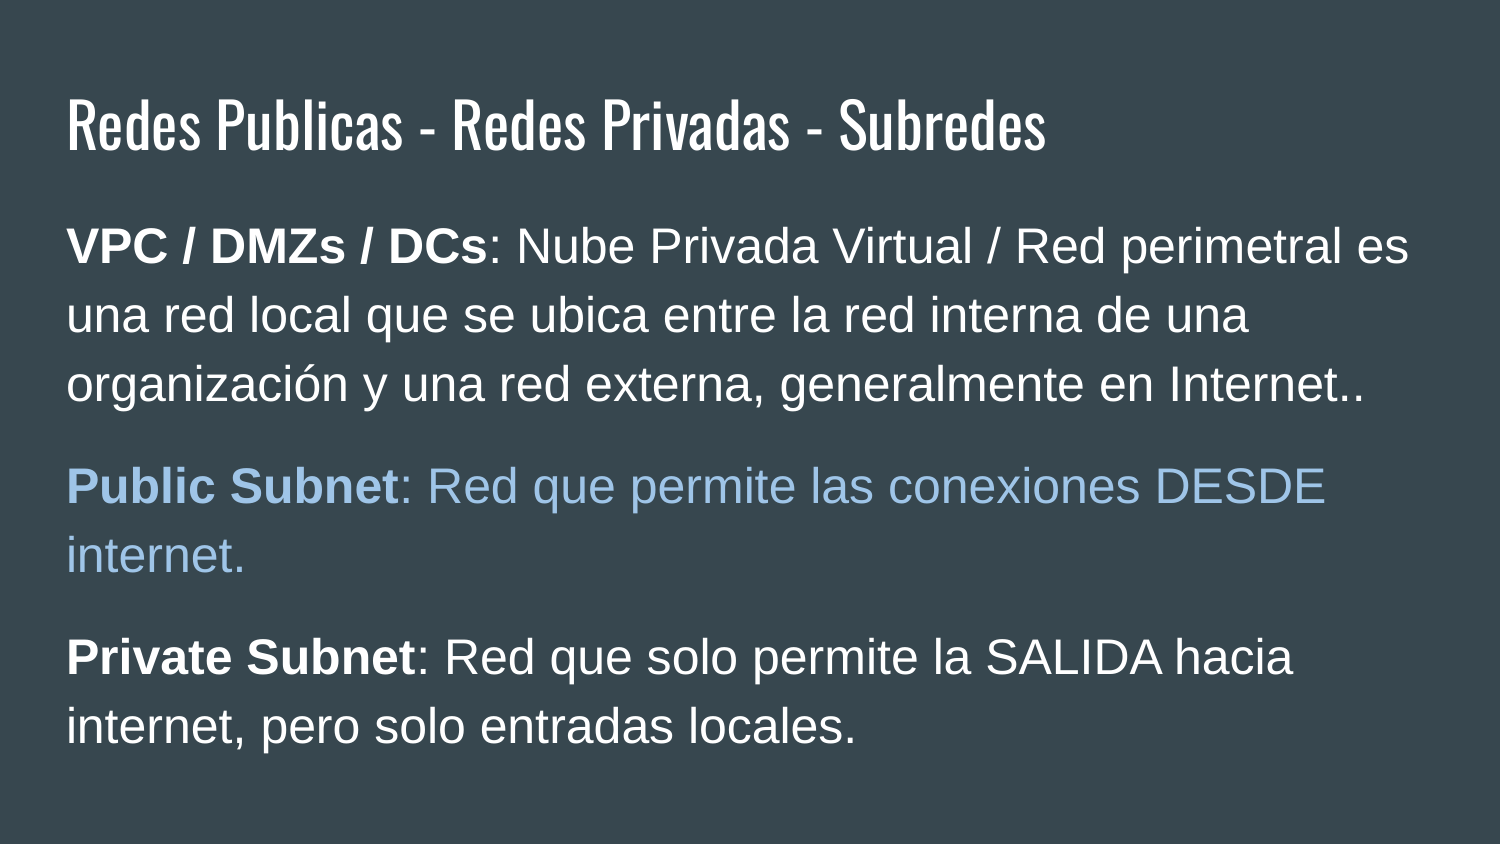

# Redes Publicas - Redes Privadas - Subredes
VPC / DMZs / DCs: Nube Privada Virtual / Red perimetral es una red local que se ubica entre la red interna de una organización y una red externa, generalmente en Internet..
Public Subnet: Red que permite las conexiones DESDE internet.
Private Subnet: Red que solo permite la SALIDA hacia internet, pero solo entradas locales.